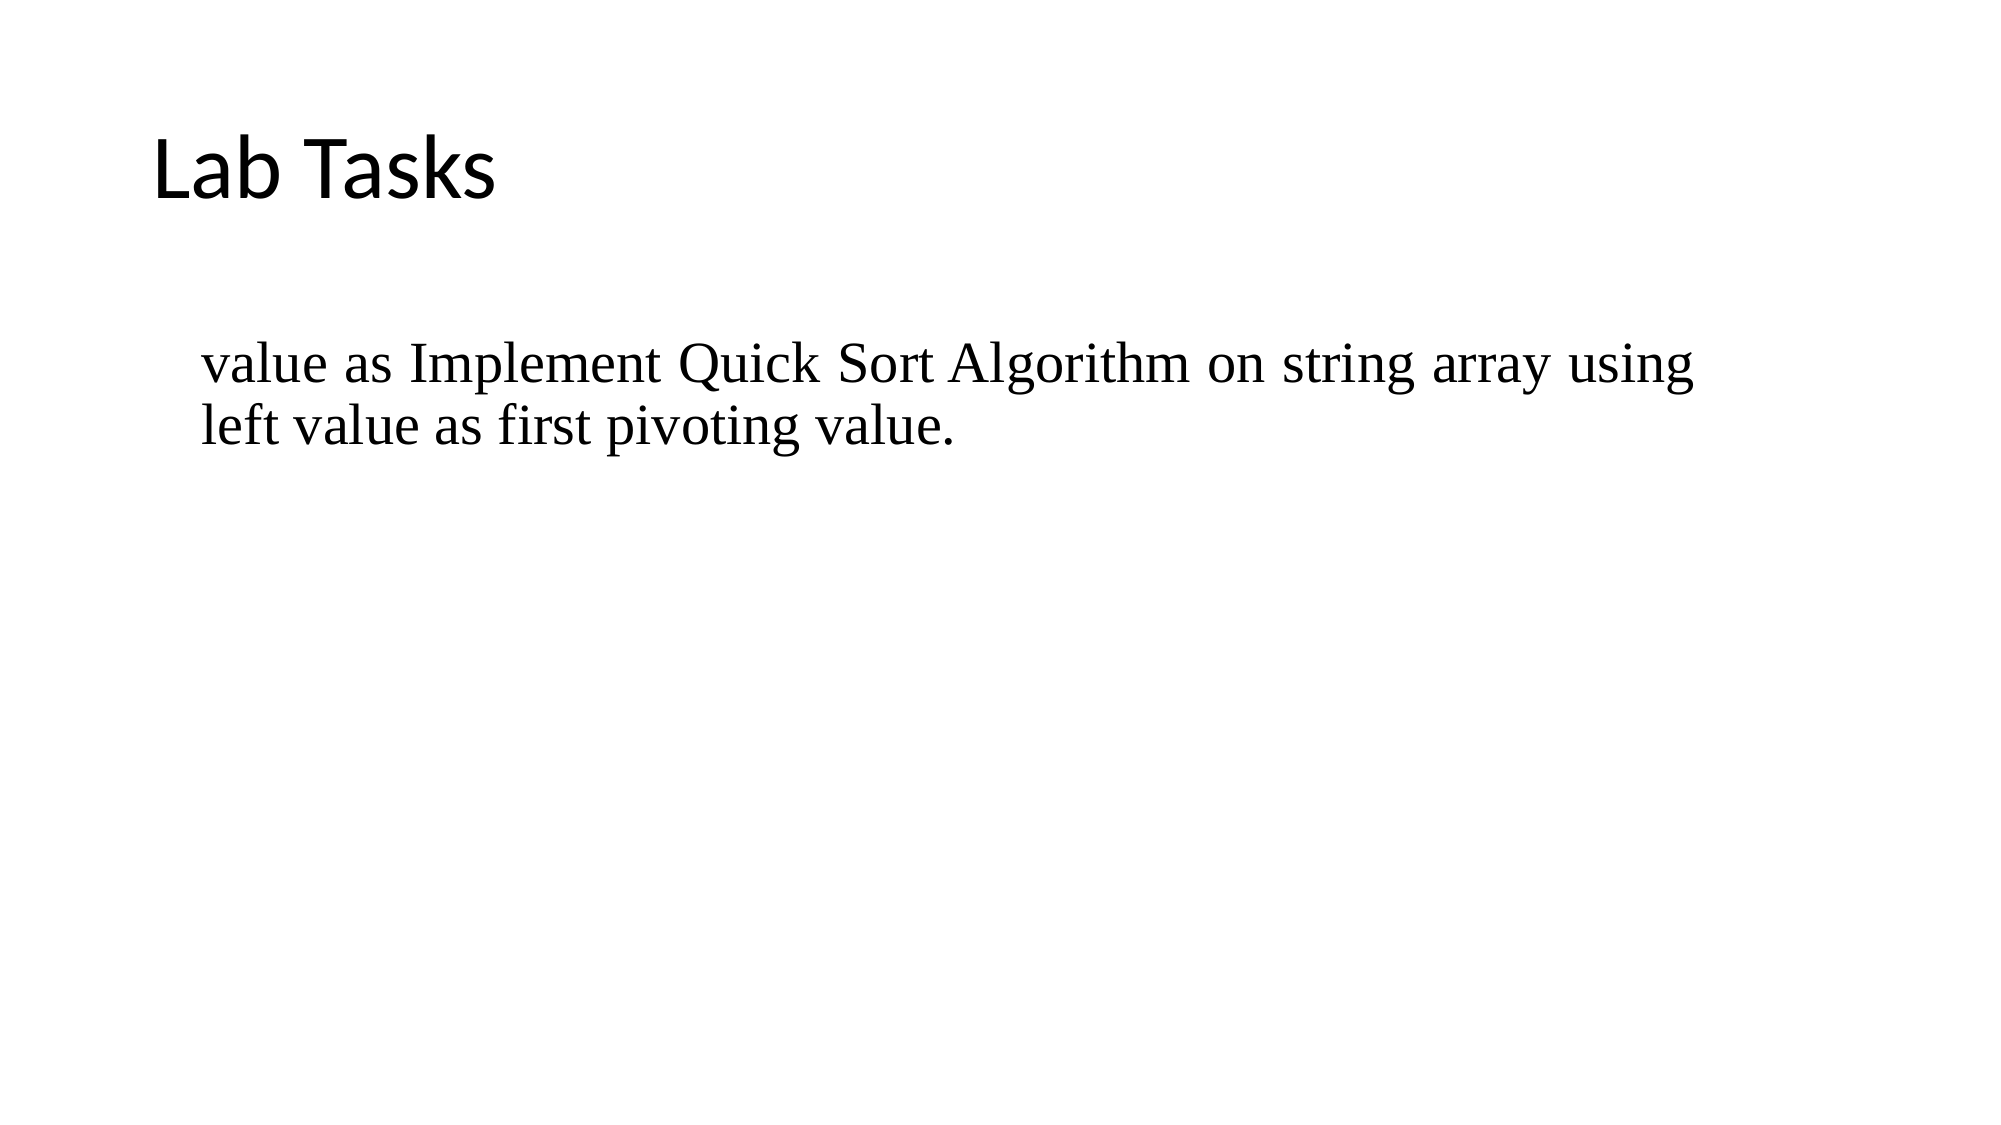

# Lab Tasks
Implement Quick Sort Algorithm on string array using left value as Implement Quick Sort Algorithm on string array using left value as first pivoting value.
first pivoting value.

Implement Quick Sort Algorithm and design Windows Form Application in which you have to sort user input values in ascending and descending order as user requires, take right value as first pivoting value and show all the pivot values in a sequence they are selected.